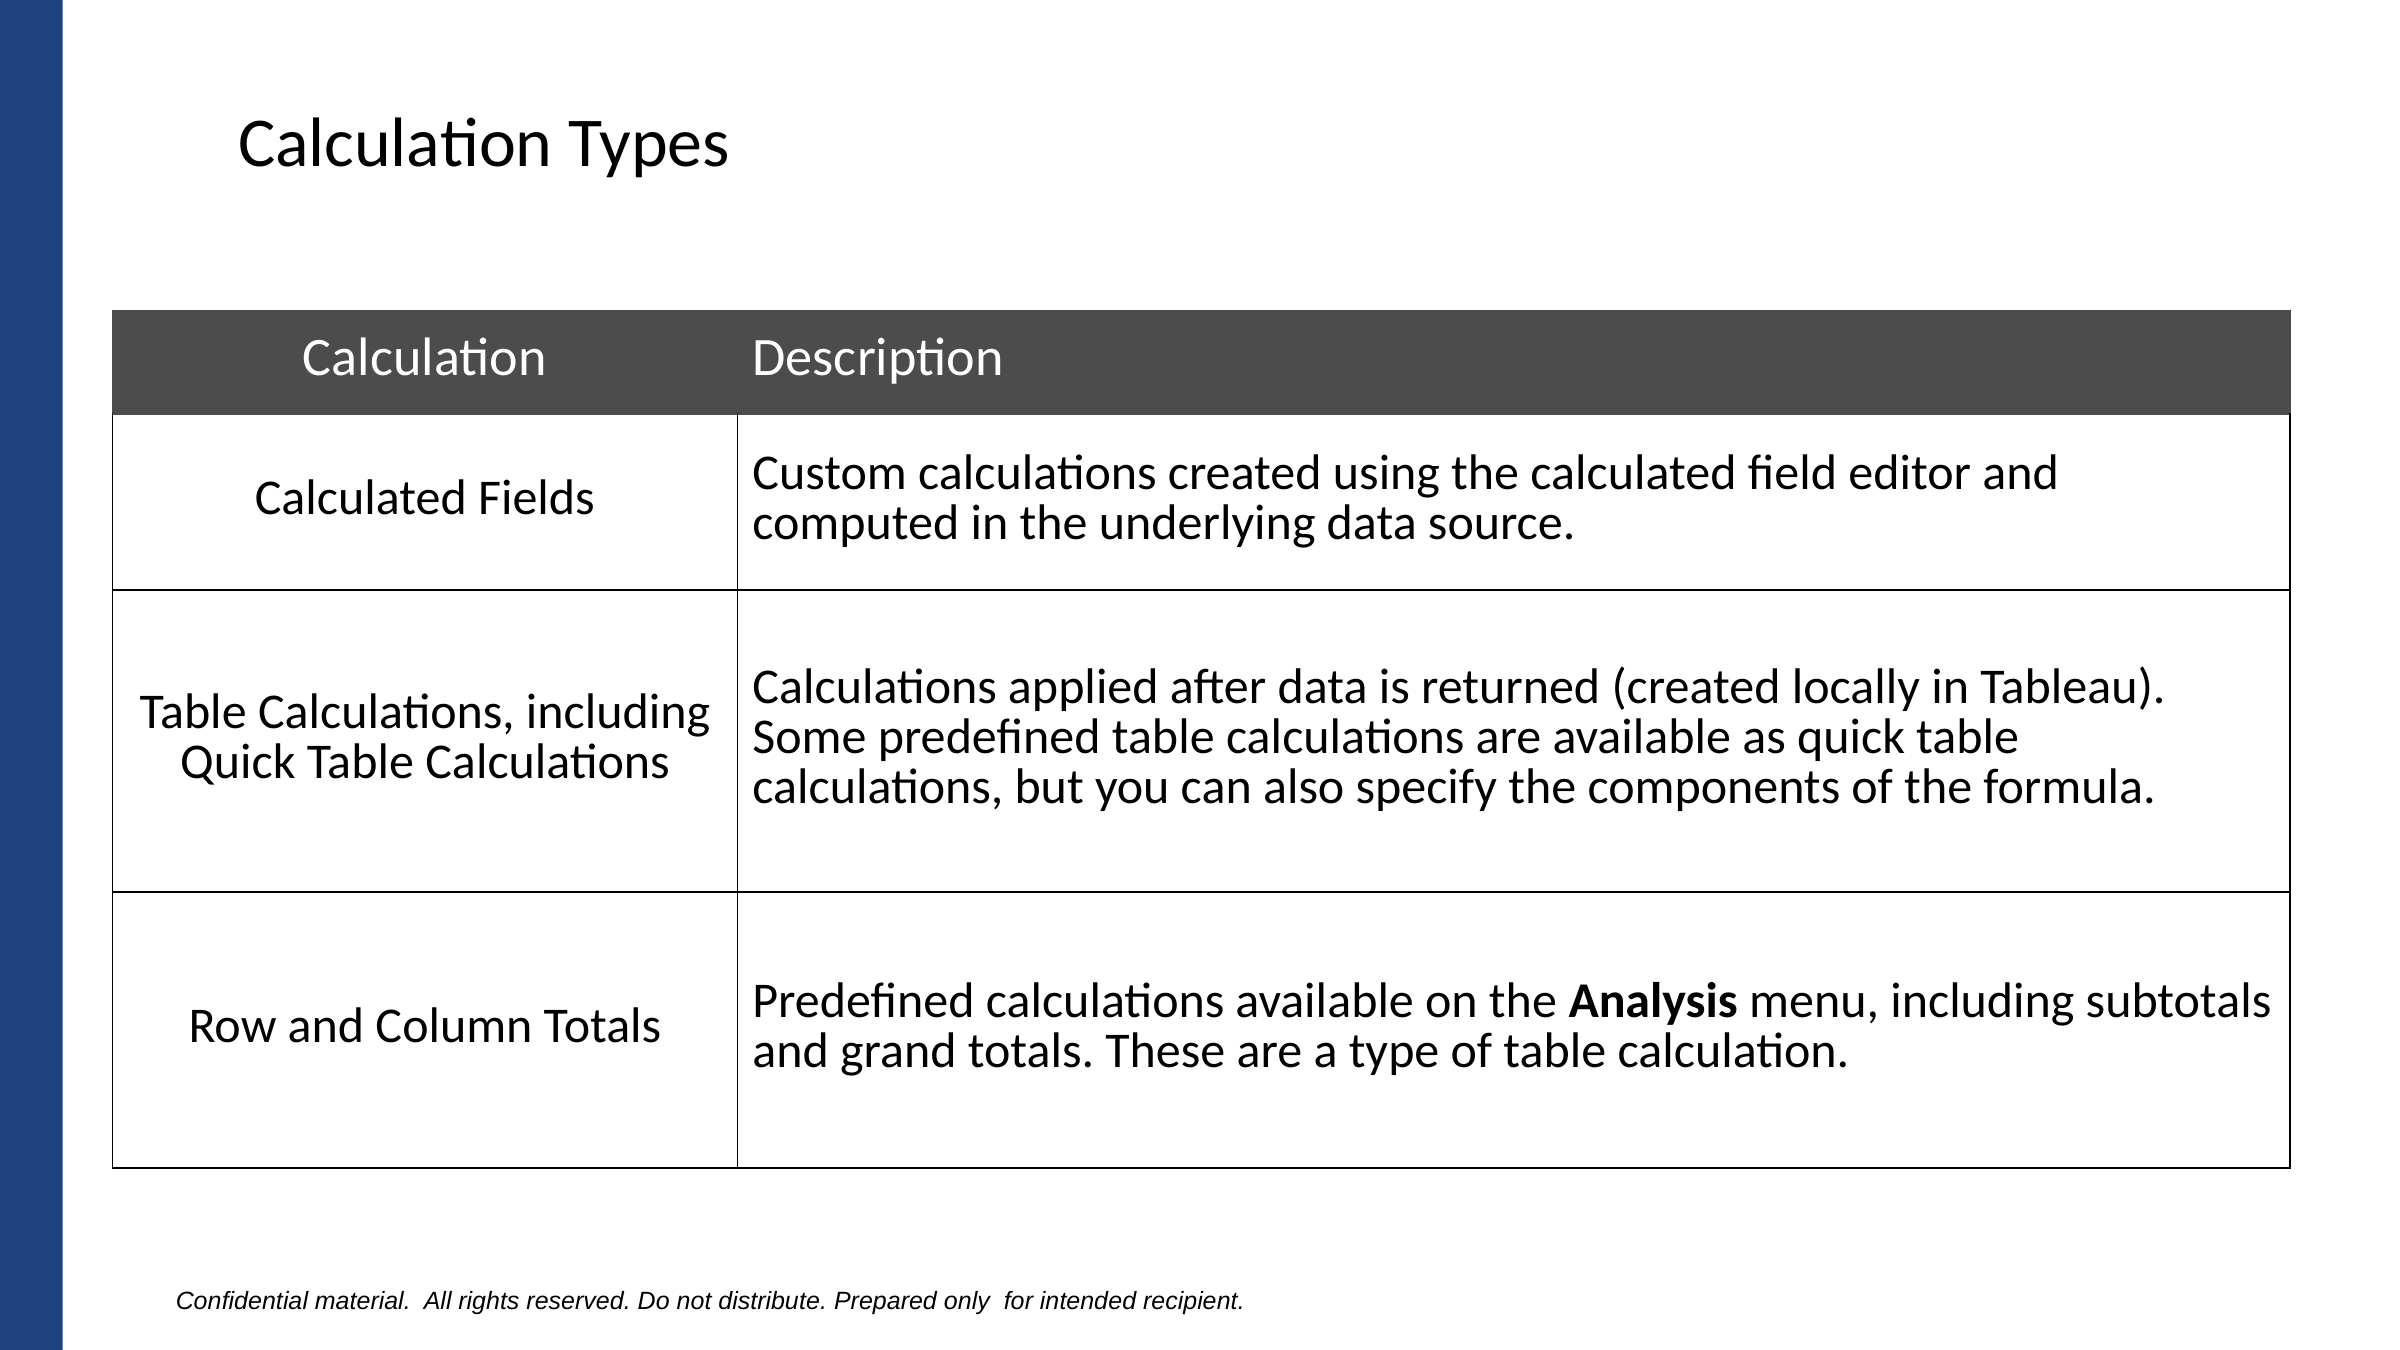

Calculation Types
| Calculation | Description |
| --- | --- |
| Calculated Fields | Custom calculations created using the calculated field editor and computed in the underlying data source. |
| Table Calculations, including Quick Table Calculations | Calculations applied after data is returned (created locally in Tableau). Some predefined table calculations are available as quick table calculations, but you can also specify the components of the formula. |
| Row and Column Totals | Predefined calculations available on the Analysis menu, including subtotals and grand totals. These are a type of table calculation. |